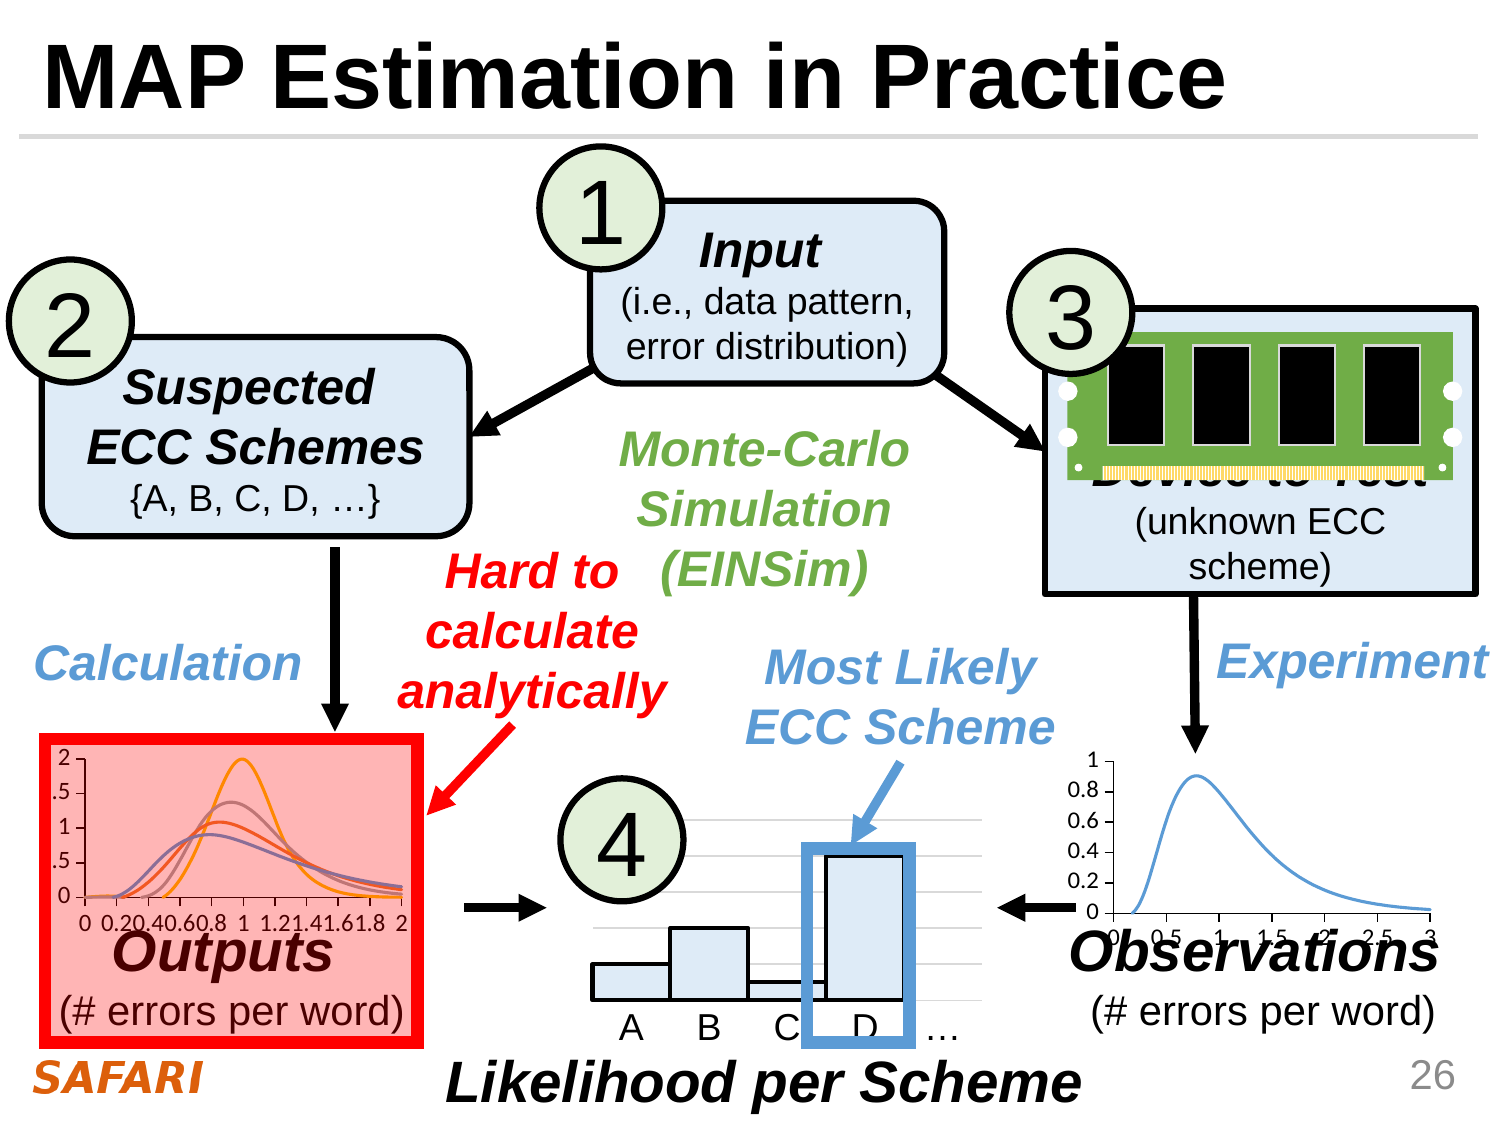

# MAP Estimation in Practice
1
Input
(i.e., data pattern,
error distribution)
3
Device to Test
(unknown ECC scheme)

2
Suspected
ECC Schemes
{A, B, C, D, …}
Monte-Carlo
Simulation
(EINSim)
Hard to calculate
analytically

Calculation

### Chart

| Category | A | B | C | D |
|---|---|---|---|---|
Outputs
(# errors per word)
Experiment

### Chart

| Category | Y-Values |
|---|---|
Observations
(# errors per word)
Most Likely
ECC Scheme

4

### Chart

| Category | Series 1 |
|---|---|
| A | 0.2 |
| B | 0.4 |
| C | 0.1 |
| D | 0.8 |
| … | None |
Likelihood per Scheme